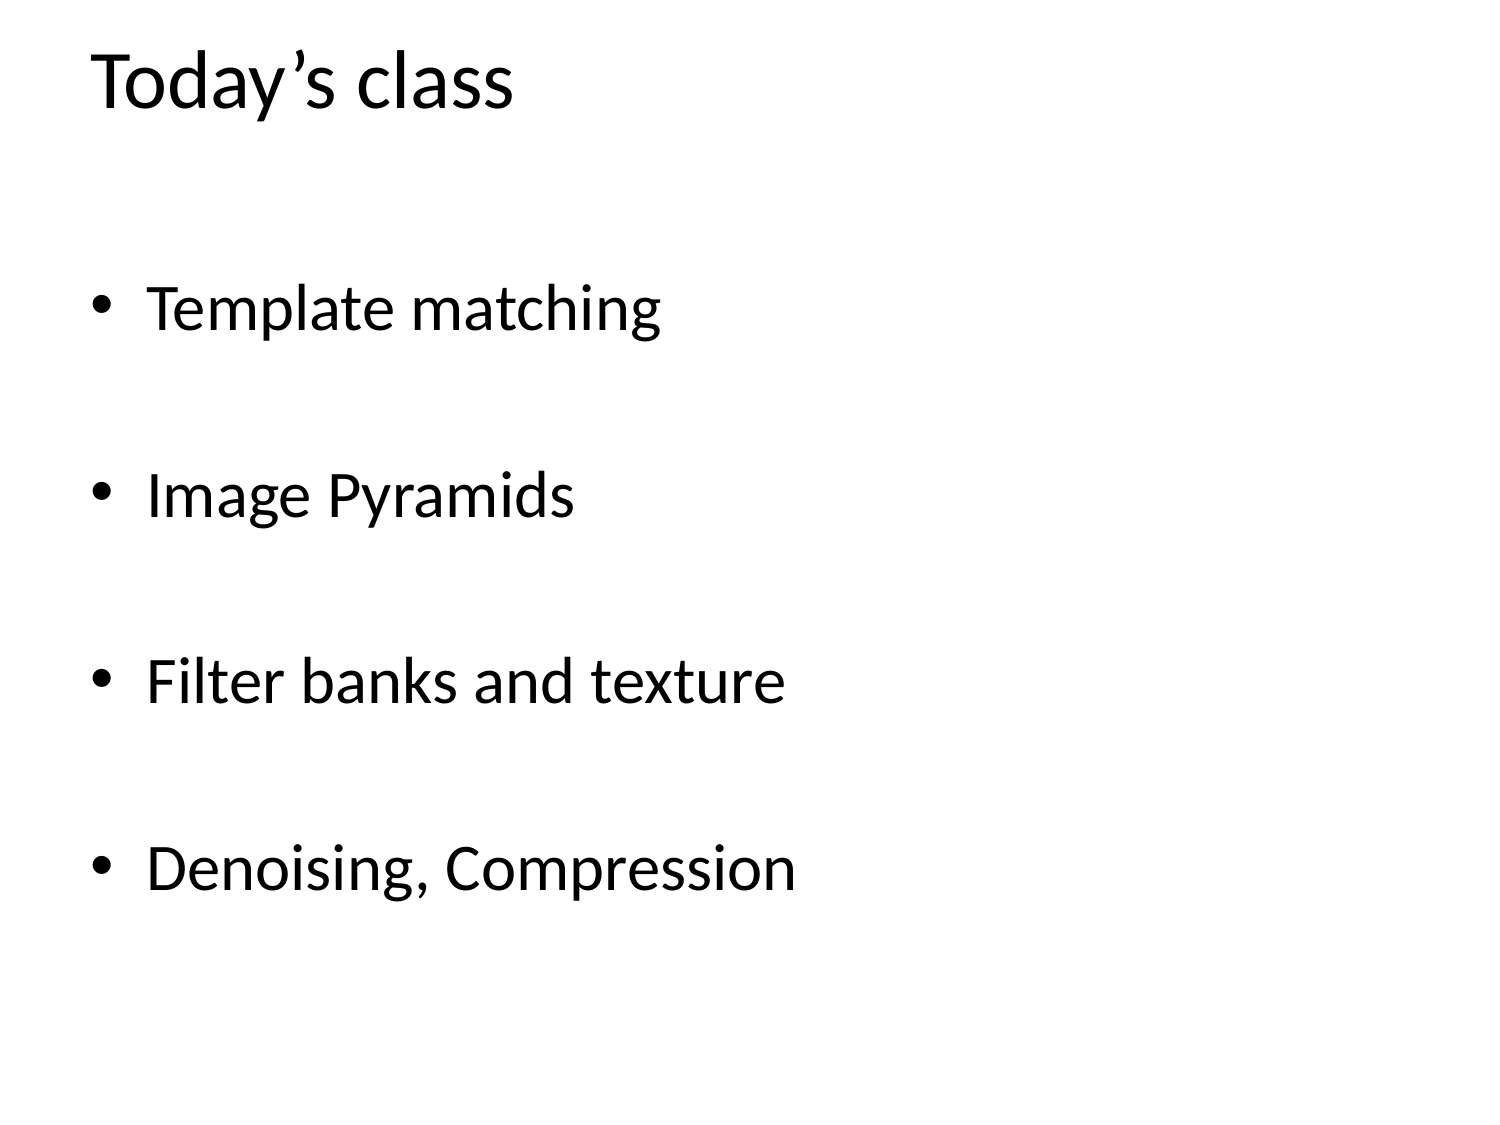

# Today’s class

Template matching

Image Pyramids

Filter banks and texture

Denoising, Compression